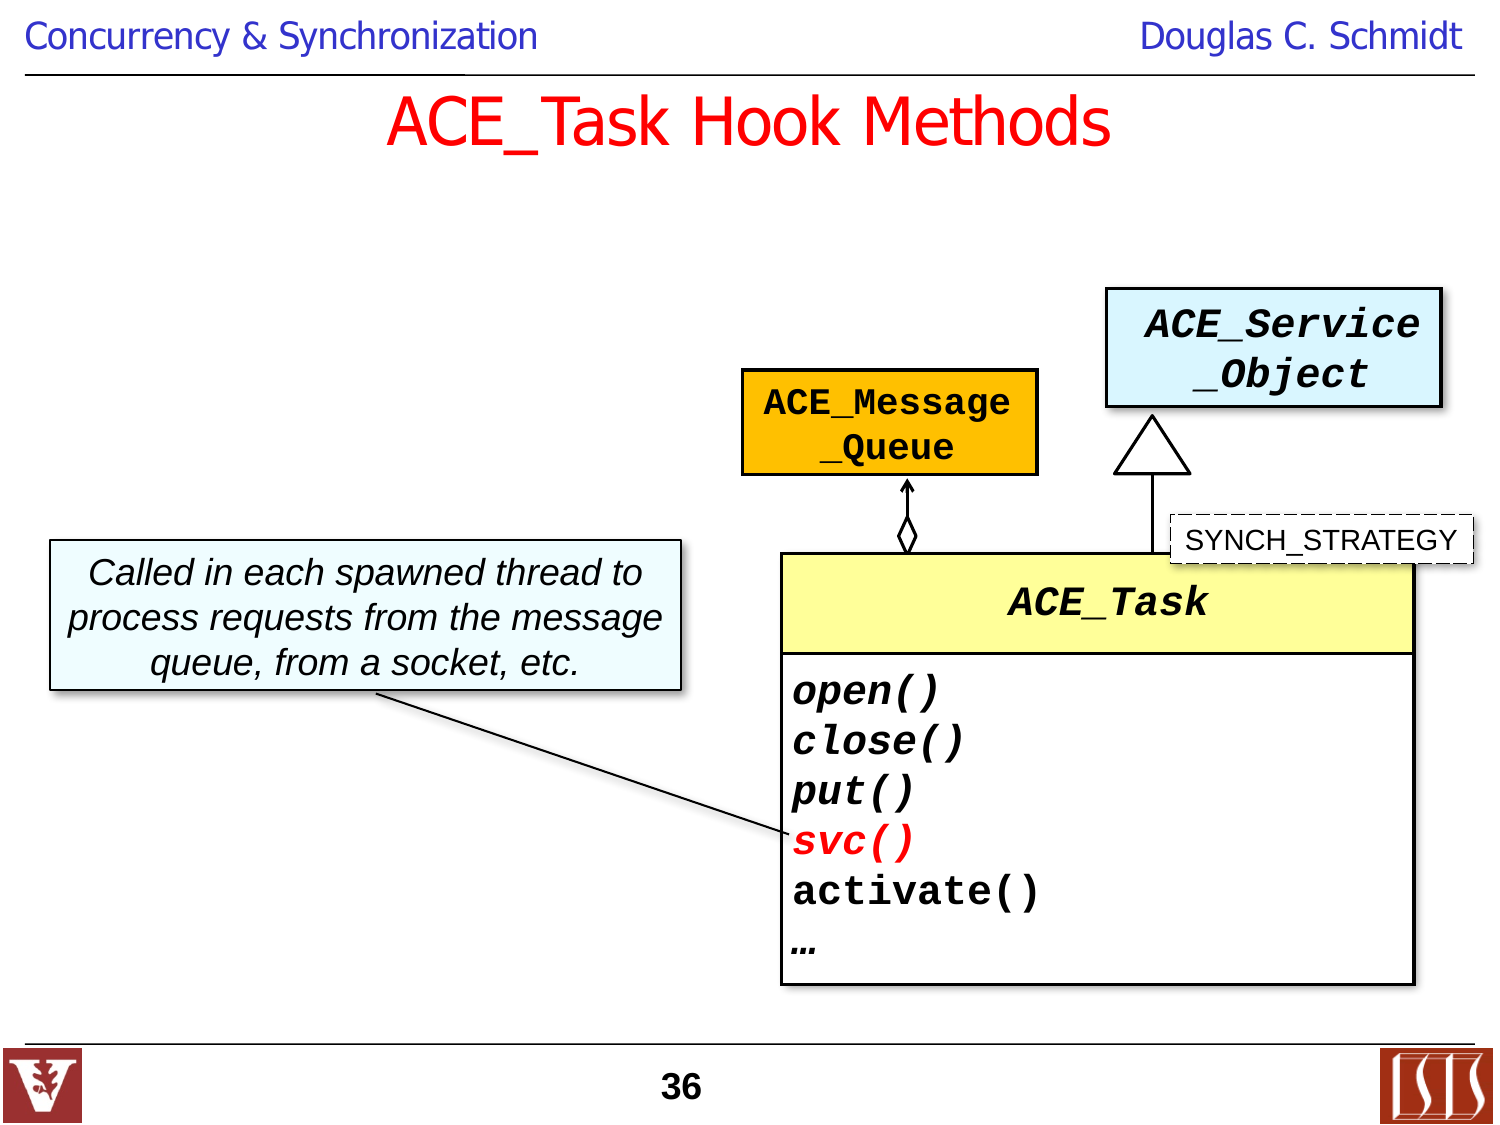

# ACE_Task Hook Methods
ACE_Service_Object

ACE_Message
_Queue

SYNCH_STRATEGY

Called in each spawned thread to process requests from the message queue, from a socket, etc.

ACE_Task

open()
close()
put()
svc()
activate()
…